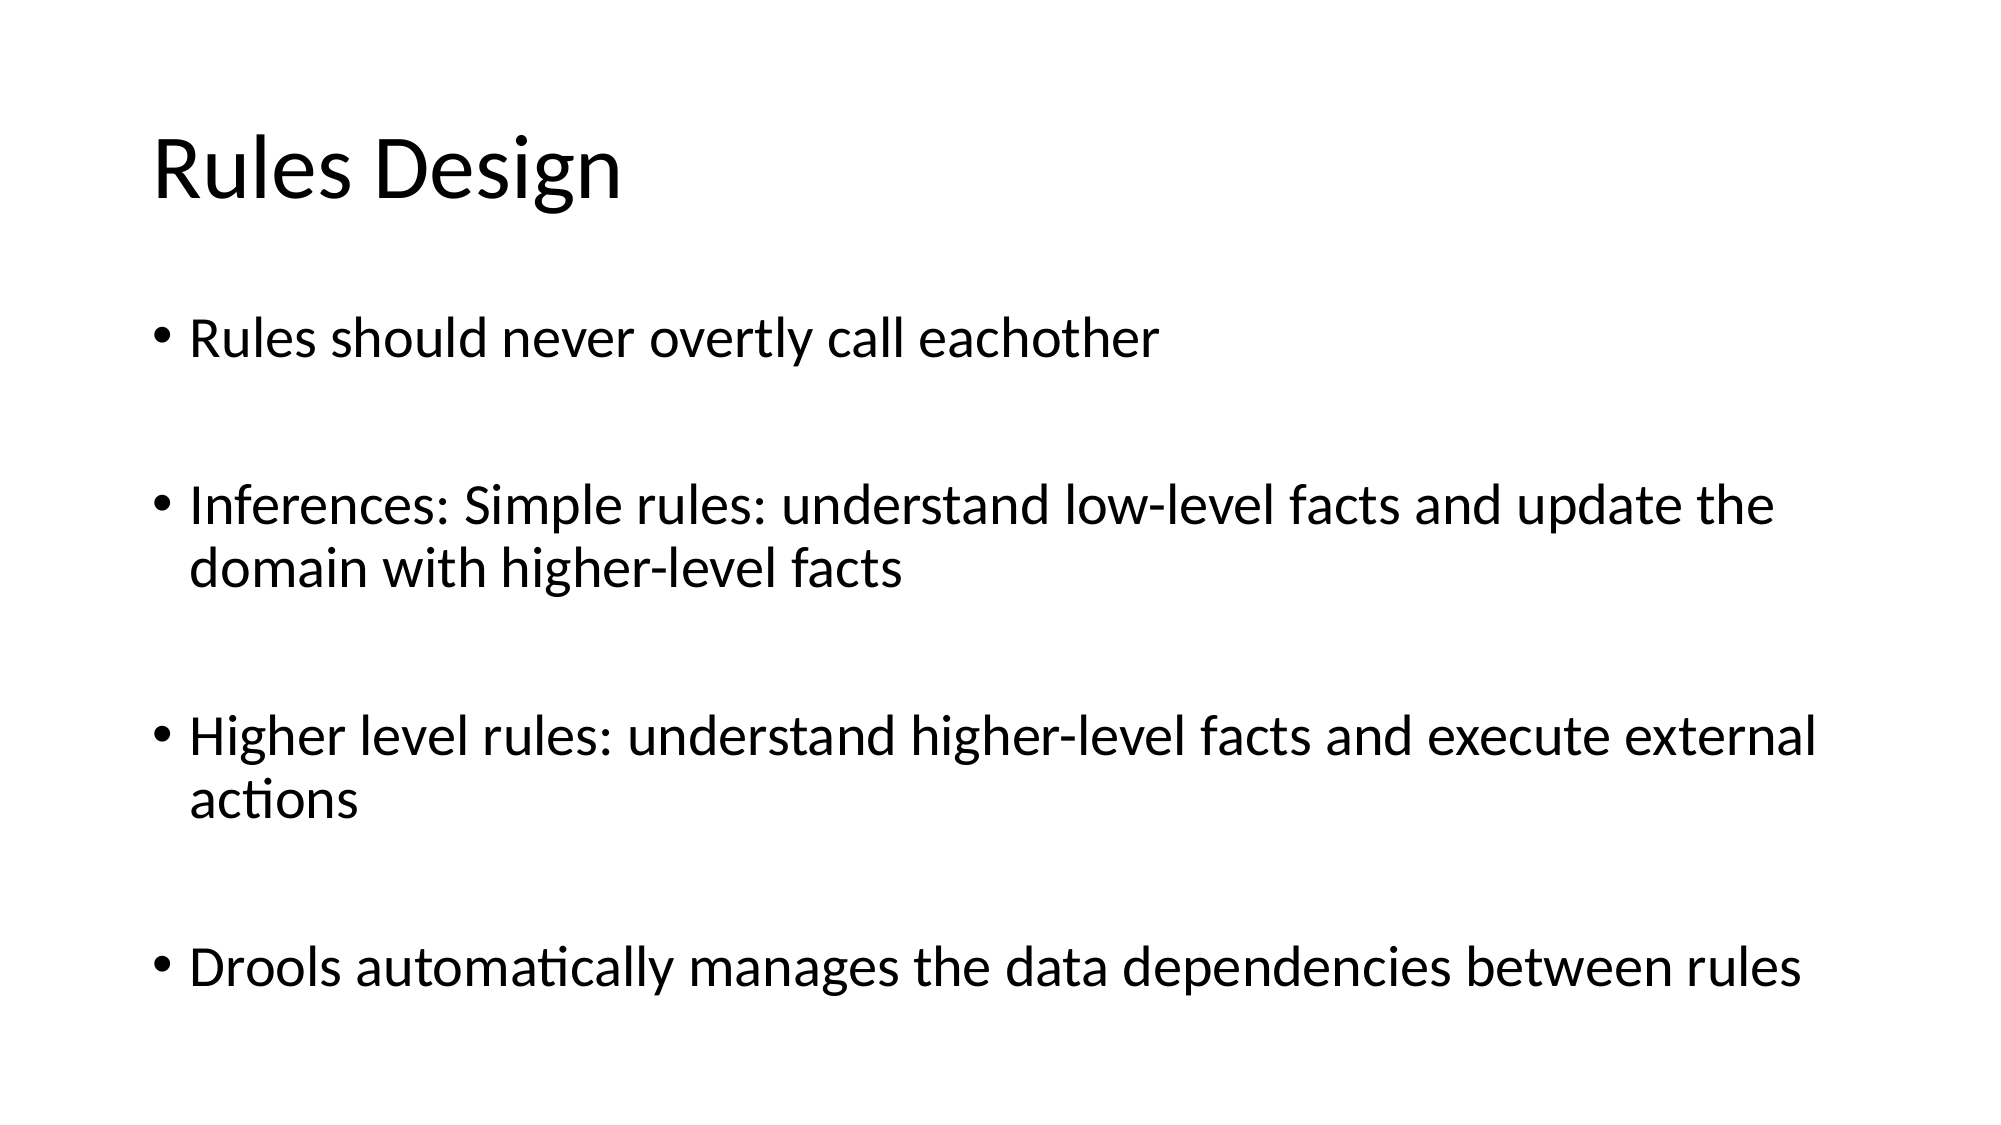

# Rules Design
Rules should never overtly call eachother

Inferences: Simple rules: understand low-level facts and update the domain with higher-level facts

Higher level rules: understand higher-level facts and execute external actions

Drools automatically manages the data dependencies between rules